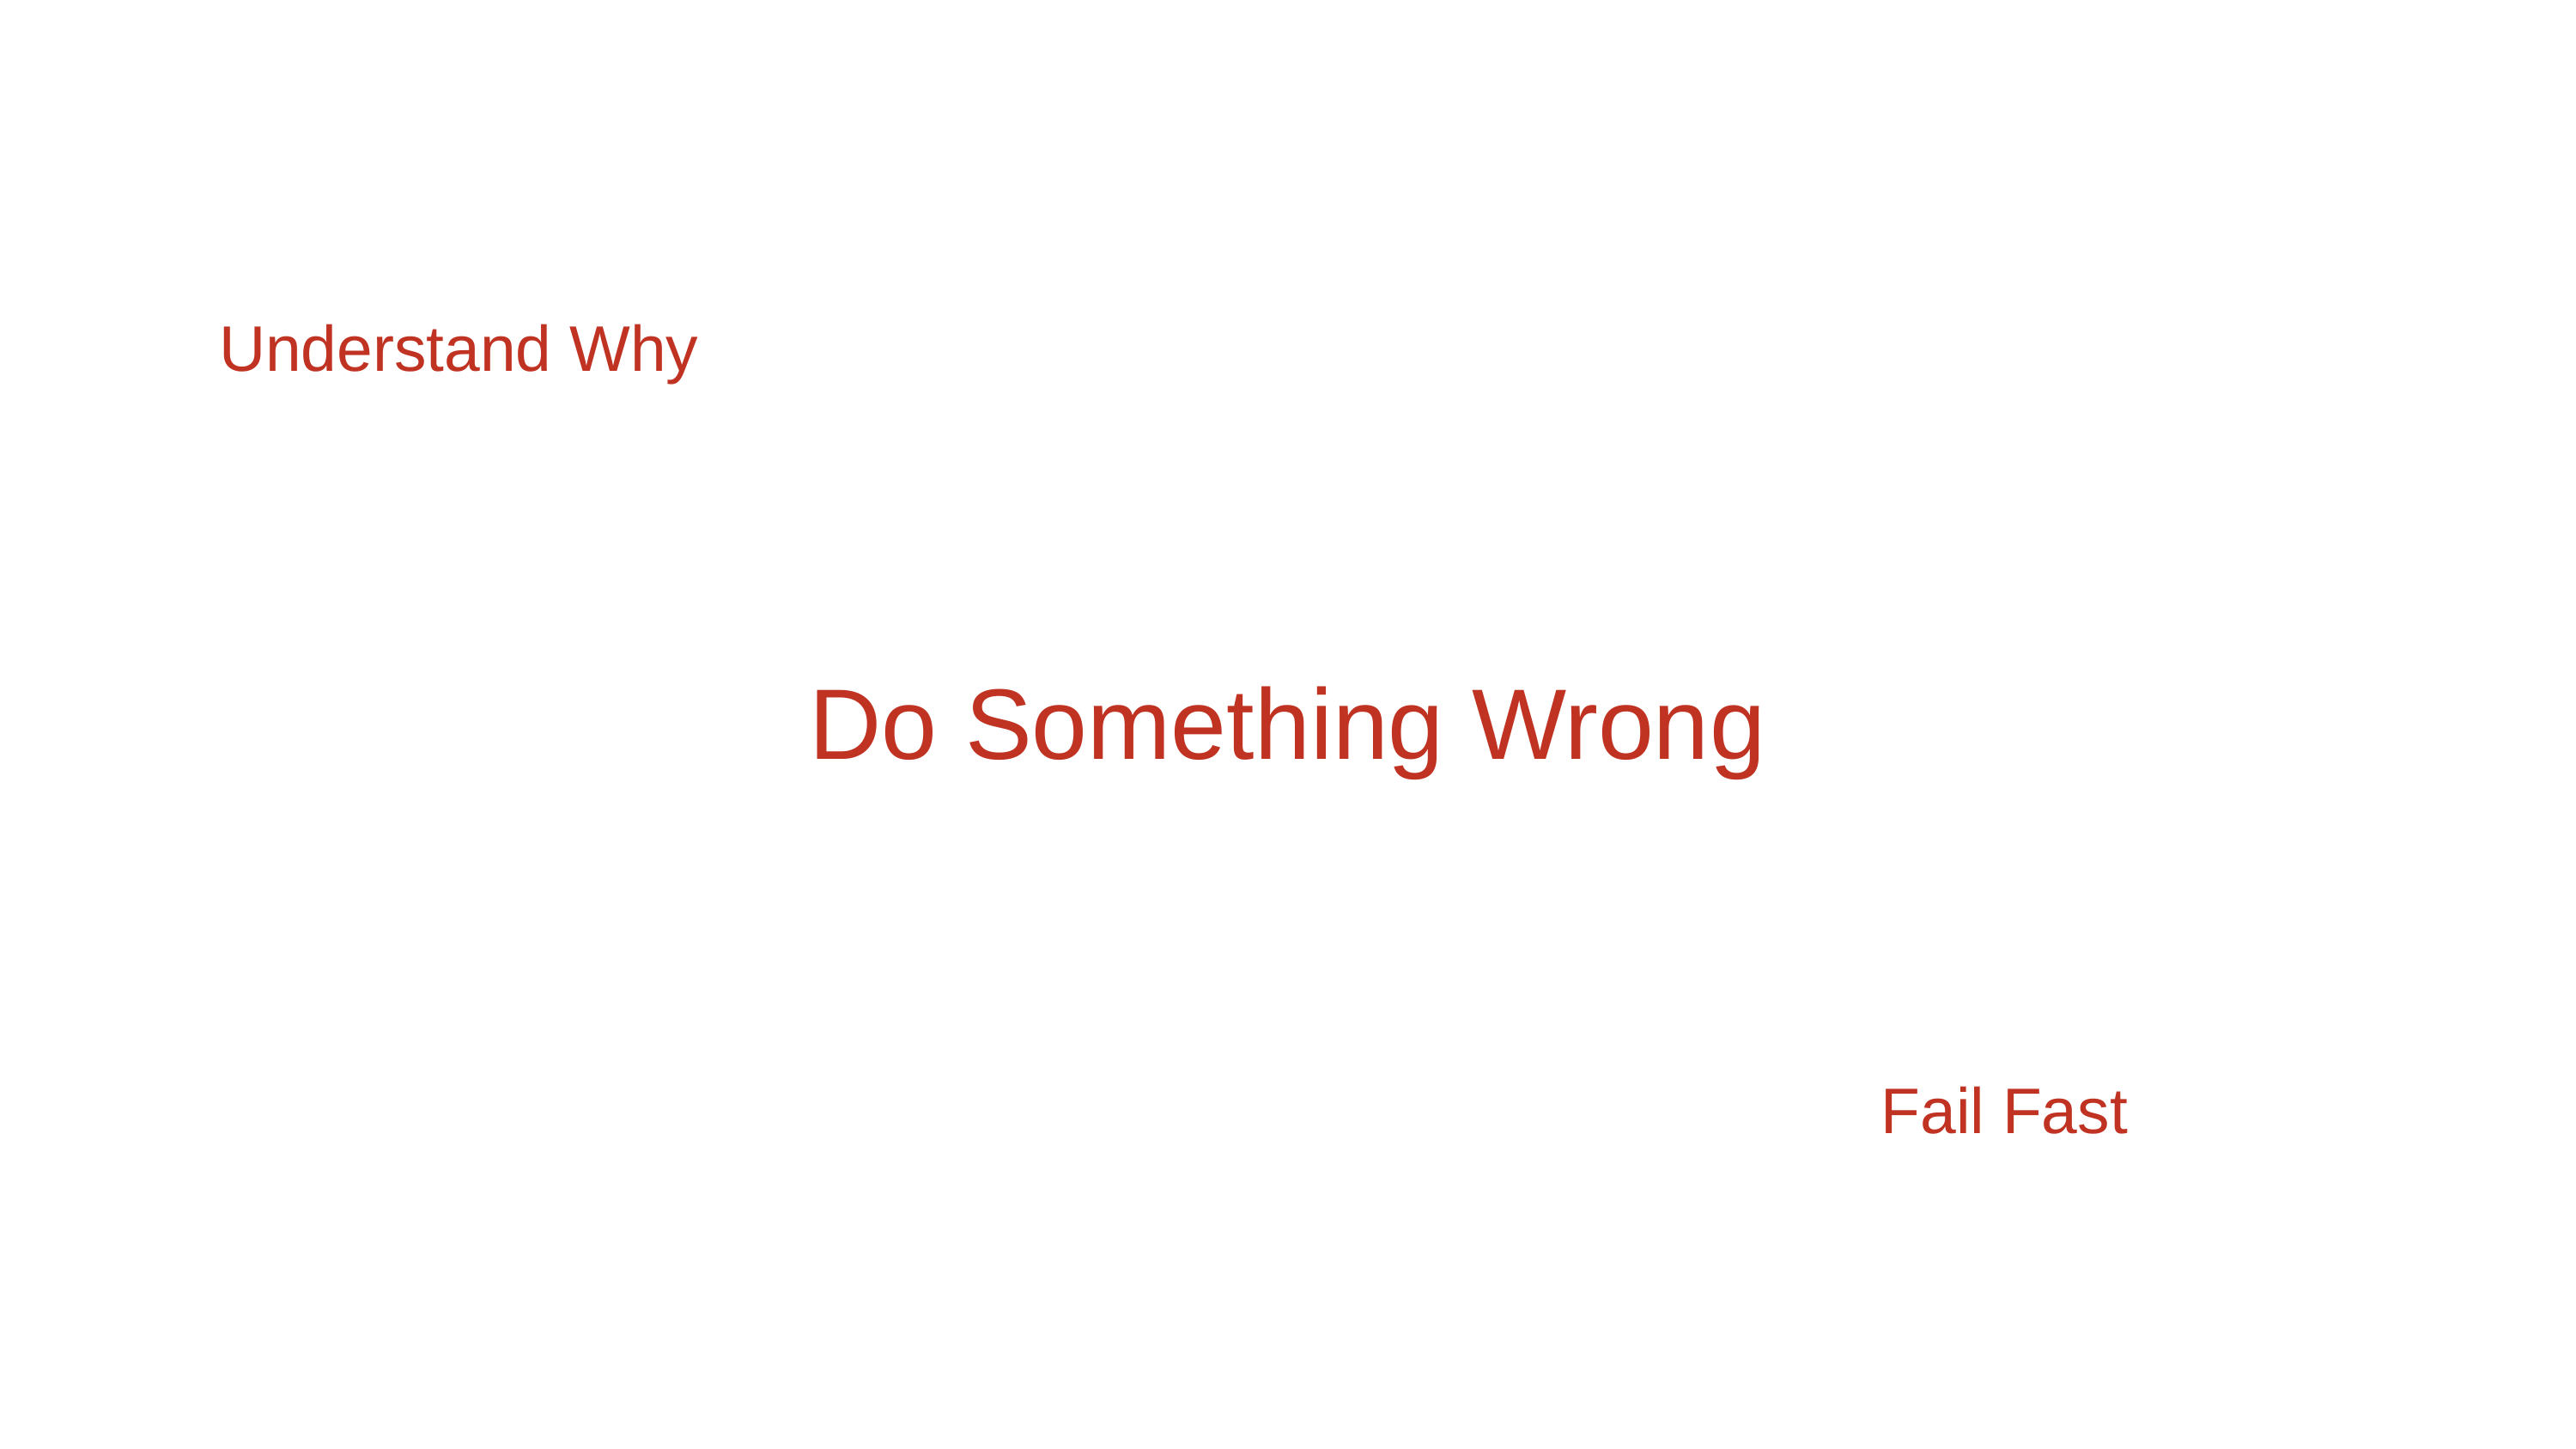

Understand Why
Do Something Wrong
Fail Fast